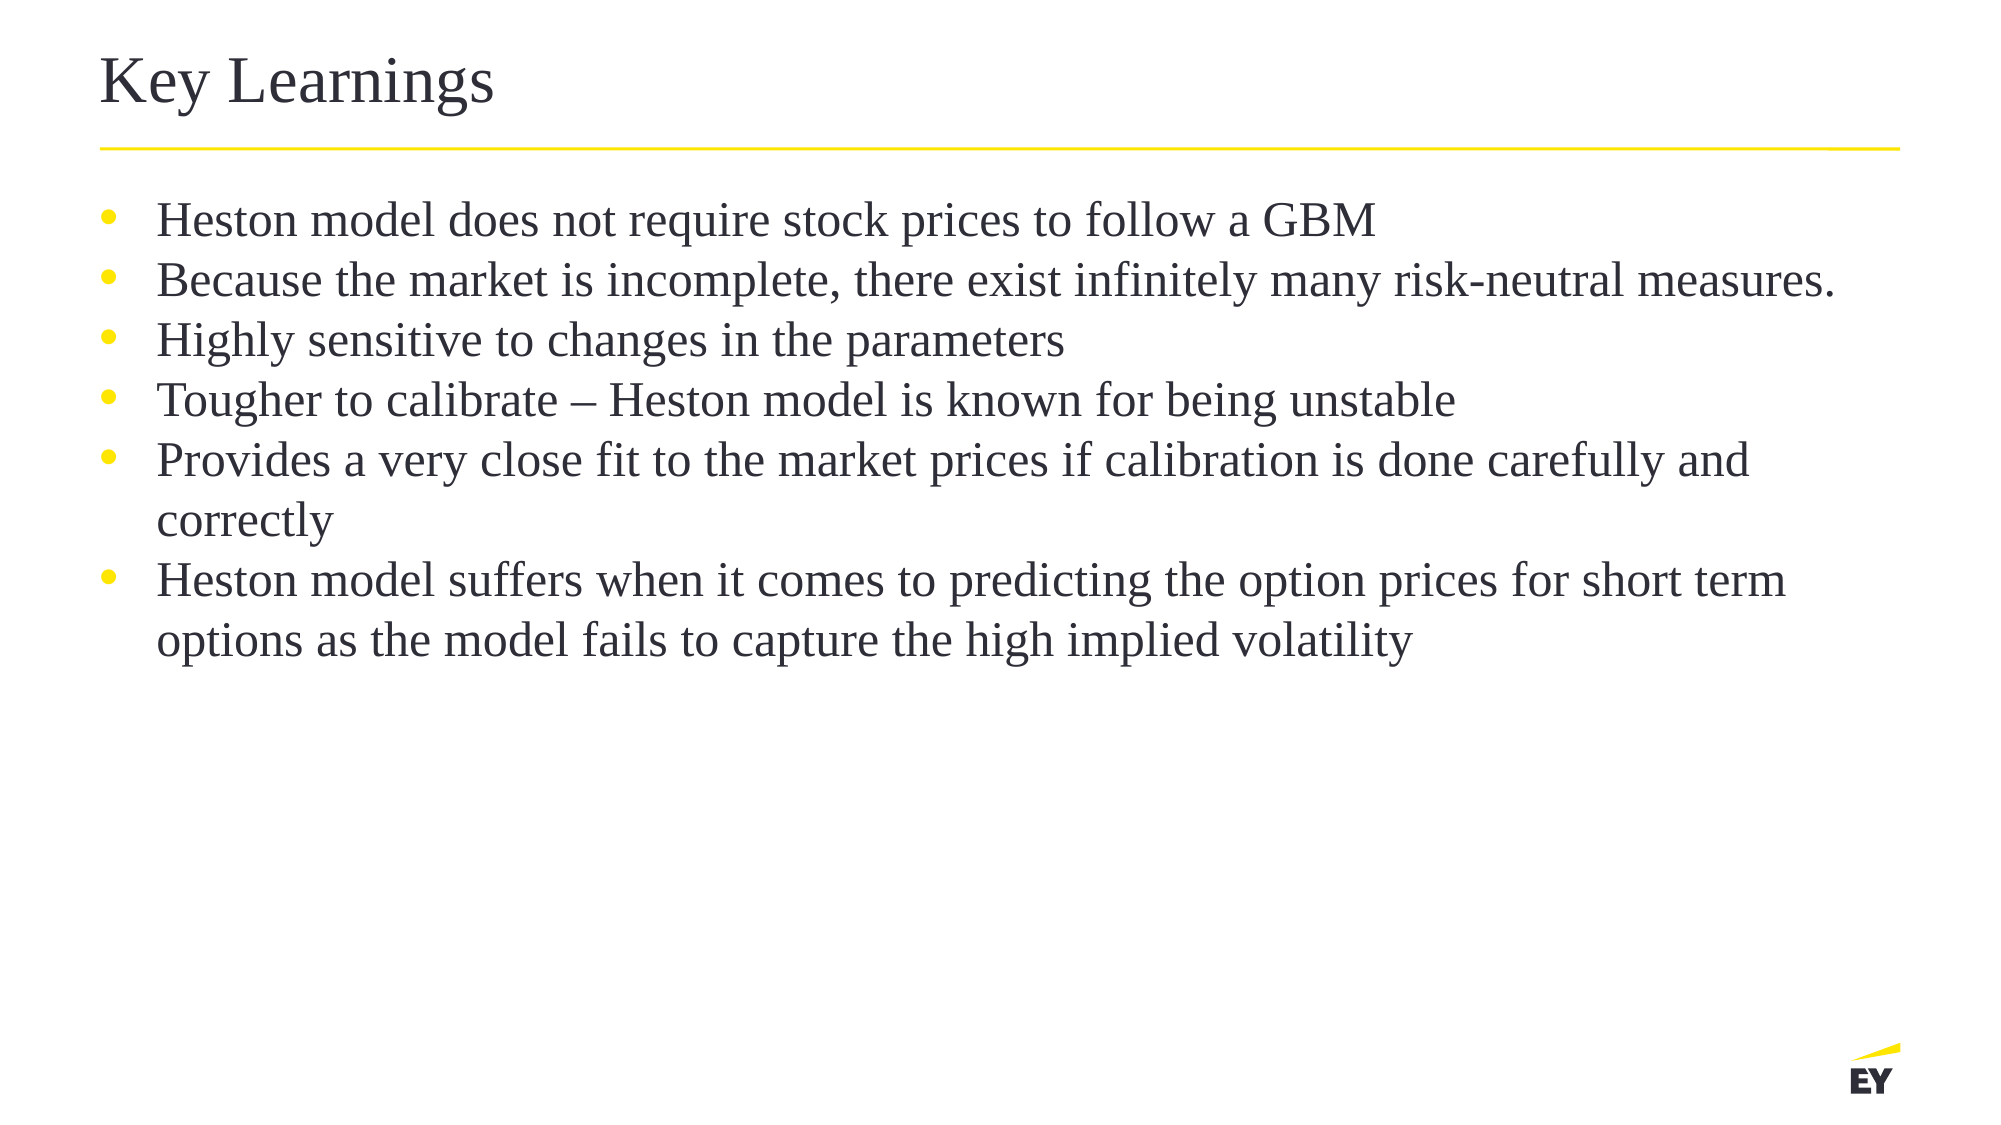

# Key Learnings
Heston model does not require stock prices to follow a GBM
Because the market is incomplete, there exist infinitely many risk-neutral measures.
Highly sensitive to changes in the parameters
Tougher to calibrate – Heston model is known for being unstable
Provides a very close fit to the market prices if calibration is done carefully and correctly
Heston model suffers when it comes to predicting the option prices for short term options as the model fails to capture the high implied volatility